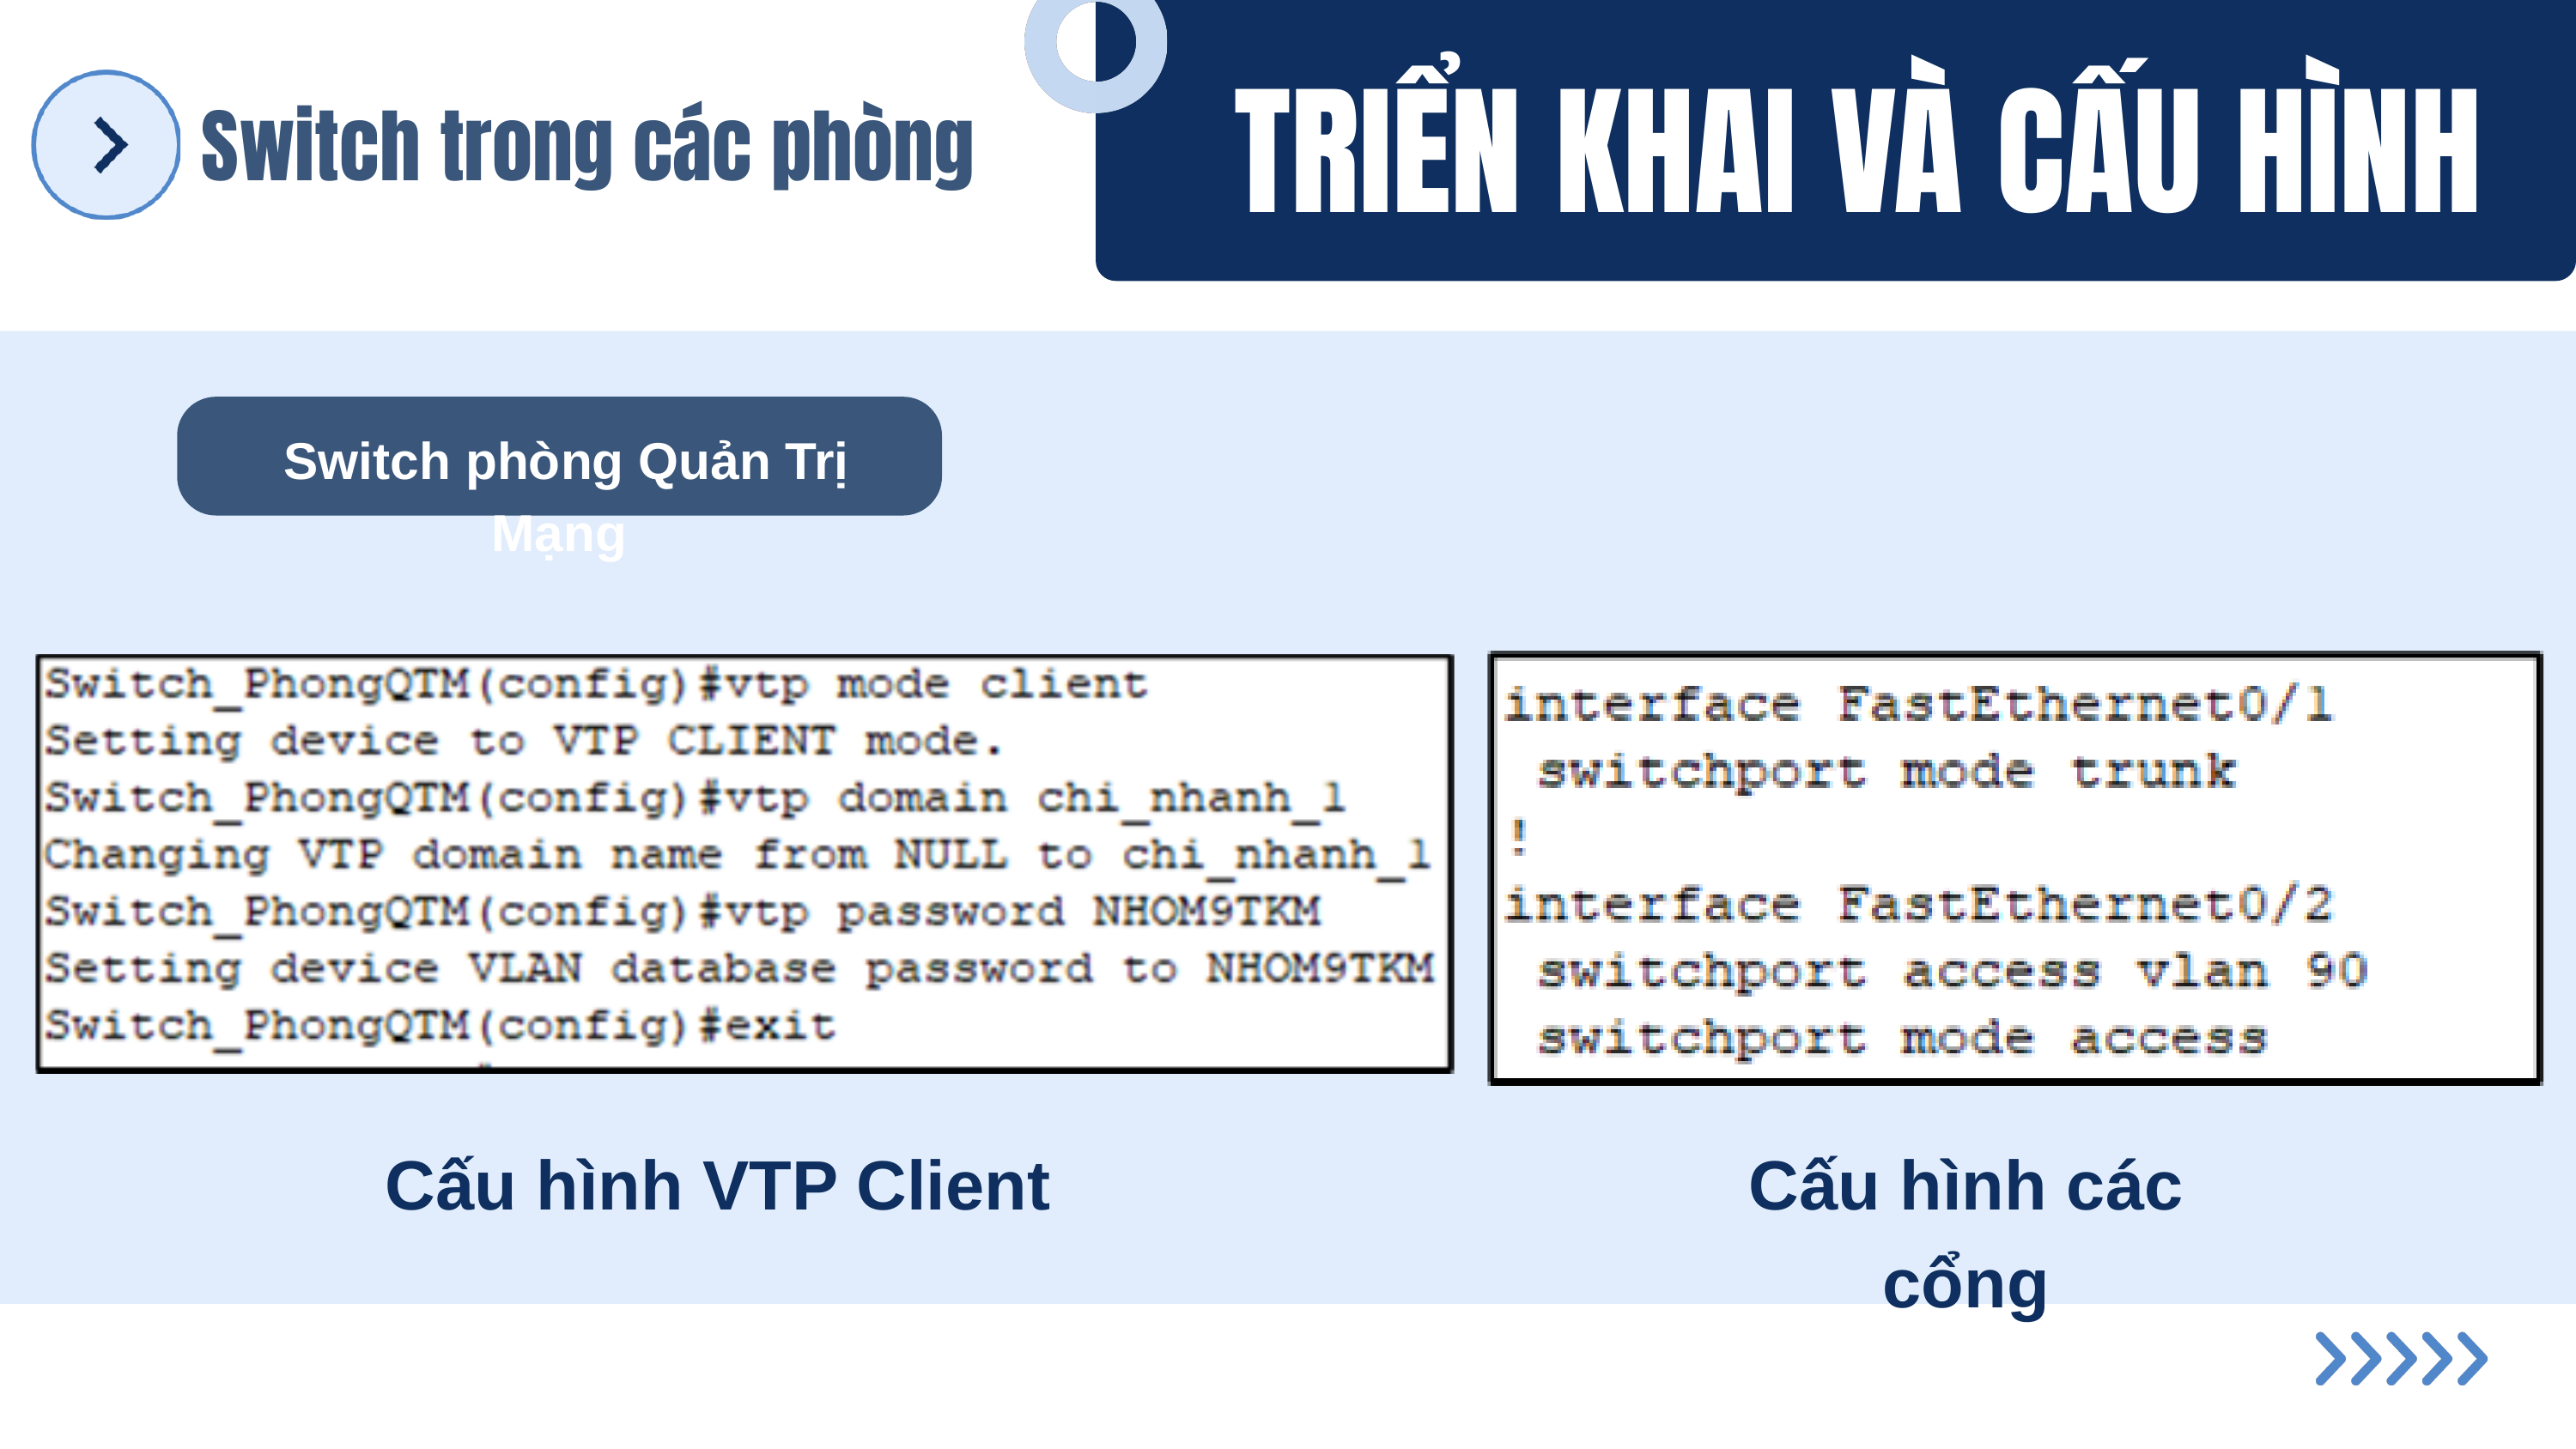

TRIỂN KHAI VÀ CẤU HÌNH

Switch trong các phòng

 Switch phòng Quản Trị Mạng

Cấu hình VTP Client
Cấu hình các cổng